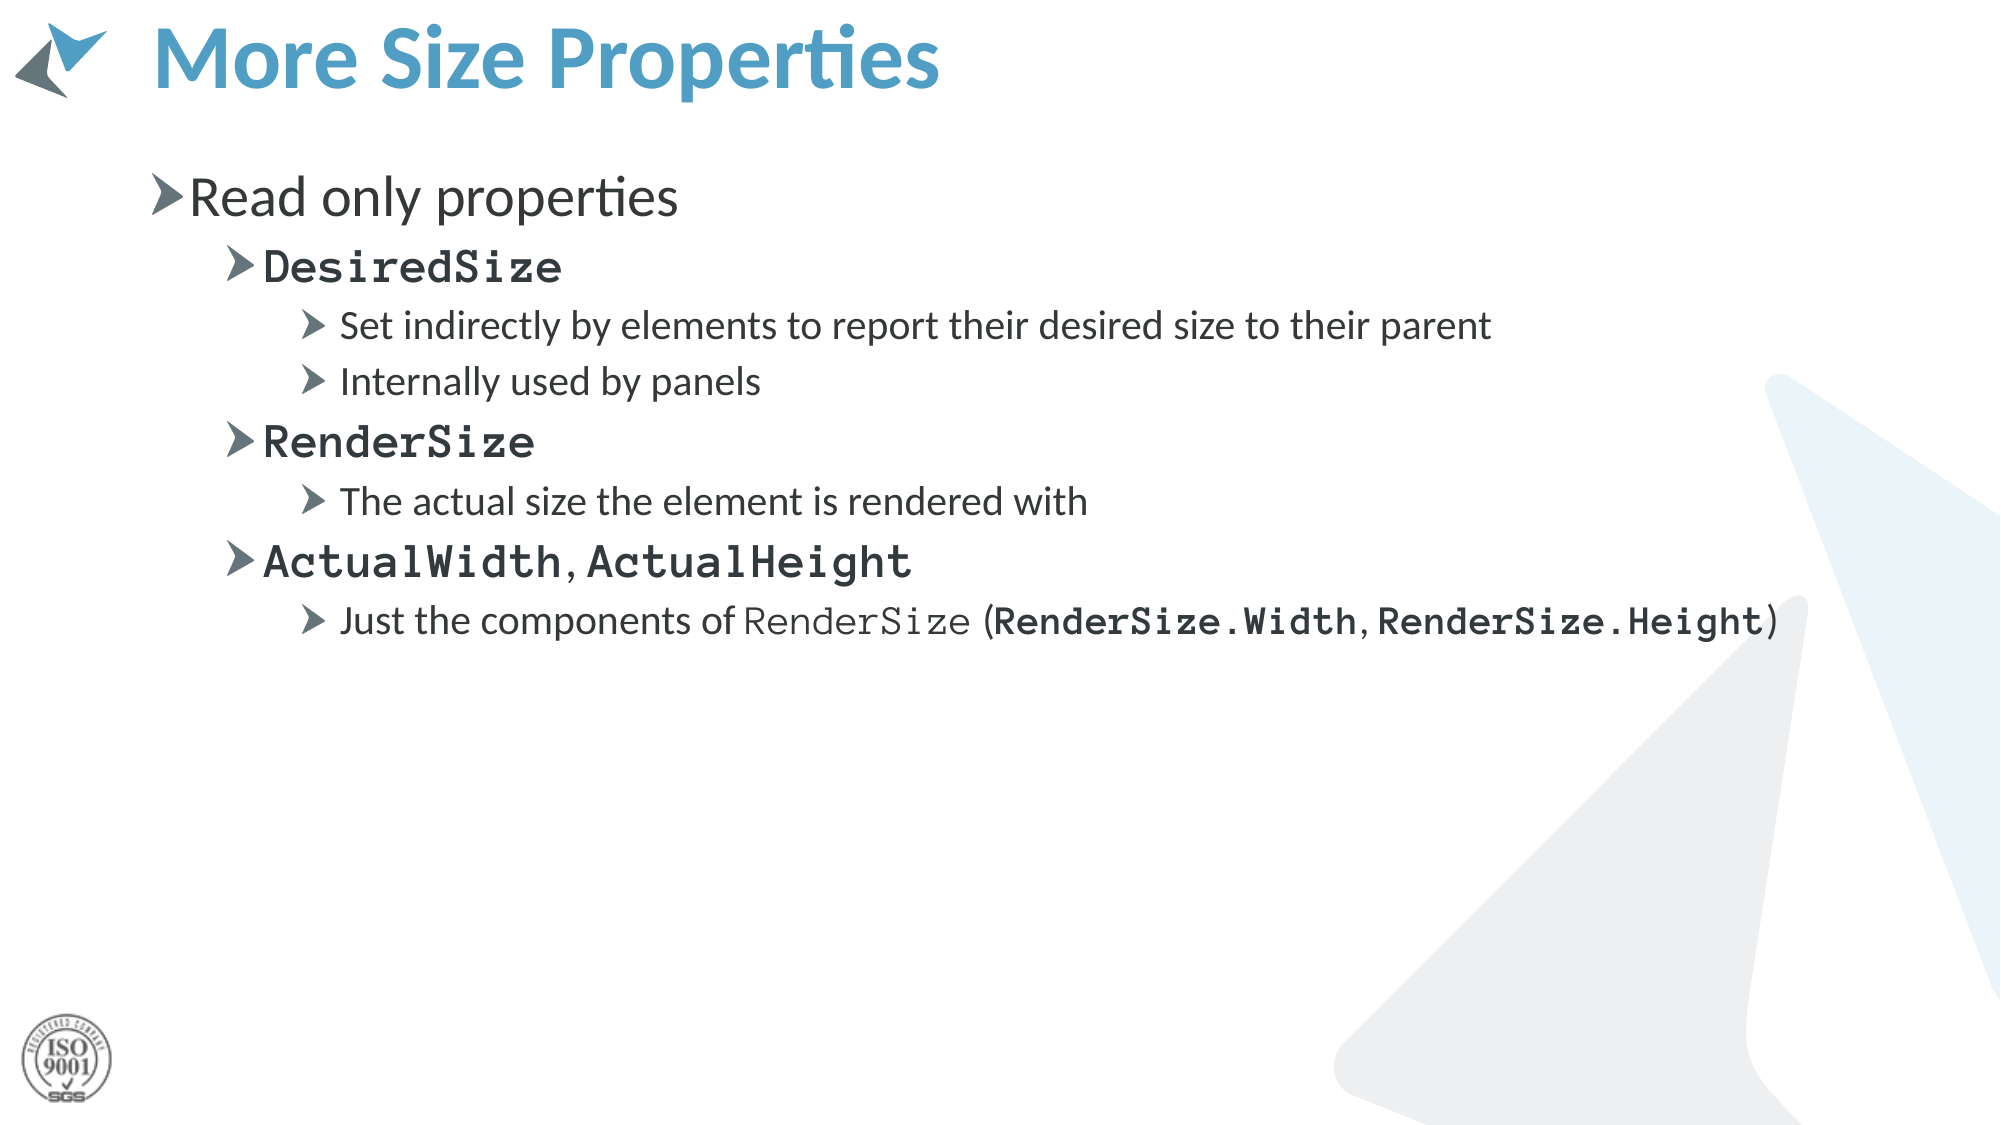

# More Size Properties
Read only properties
DesiredSize
Set indirectly by elements to report their desired size to their parent
Internally used by panels
RenderSize
The actual size the element is rendered with
ActualWidth, ActualHeight
Just the components of RenderSize (RenderSize.Width, RenderSize.Height)